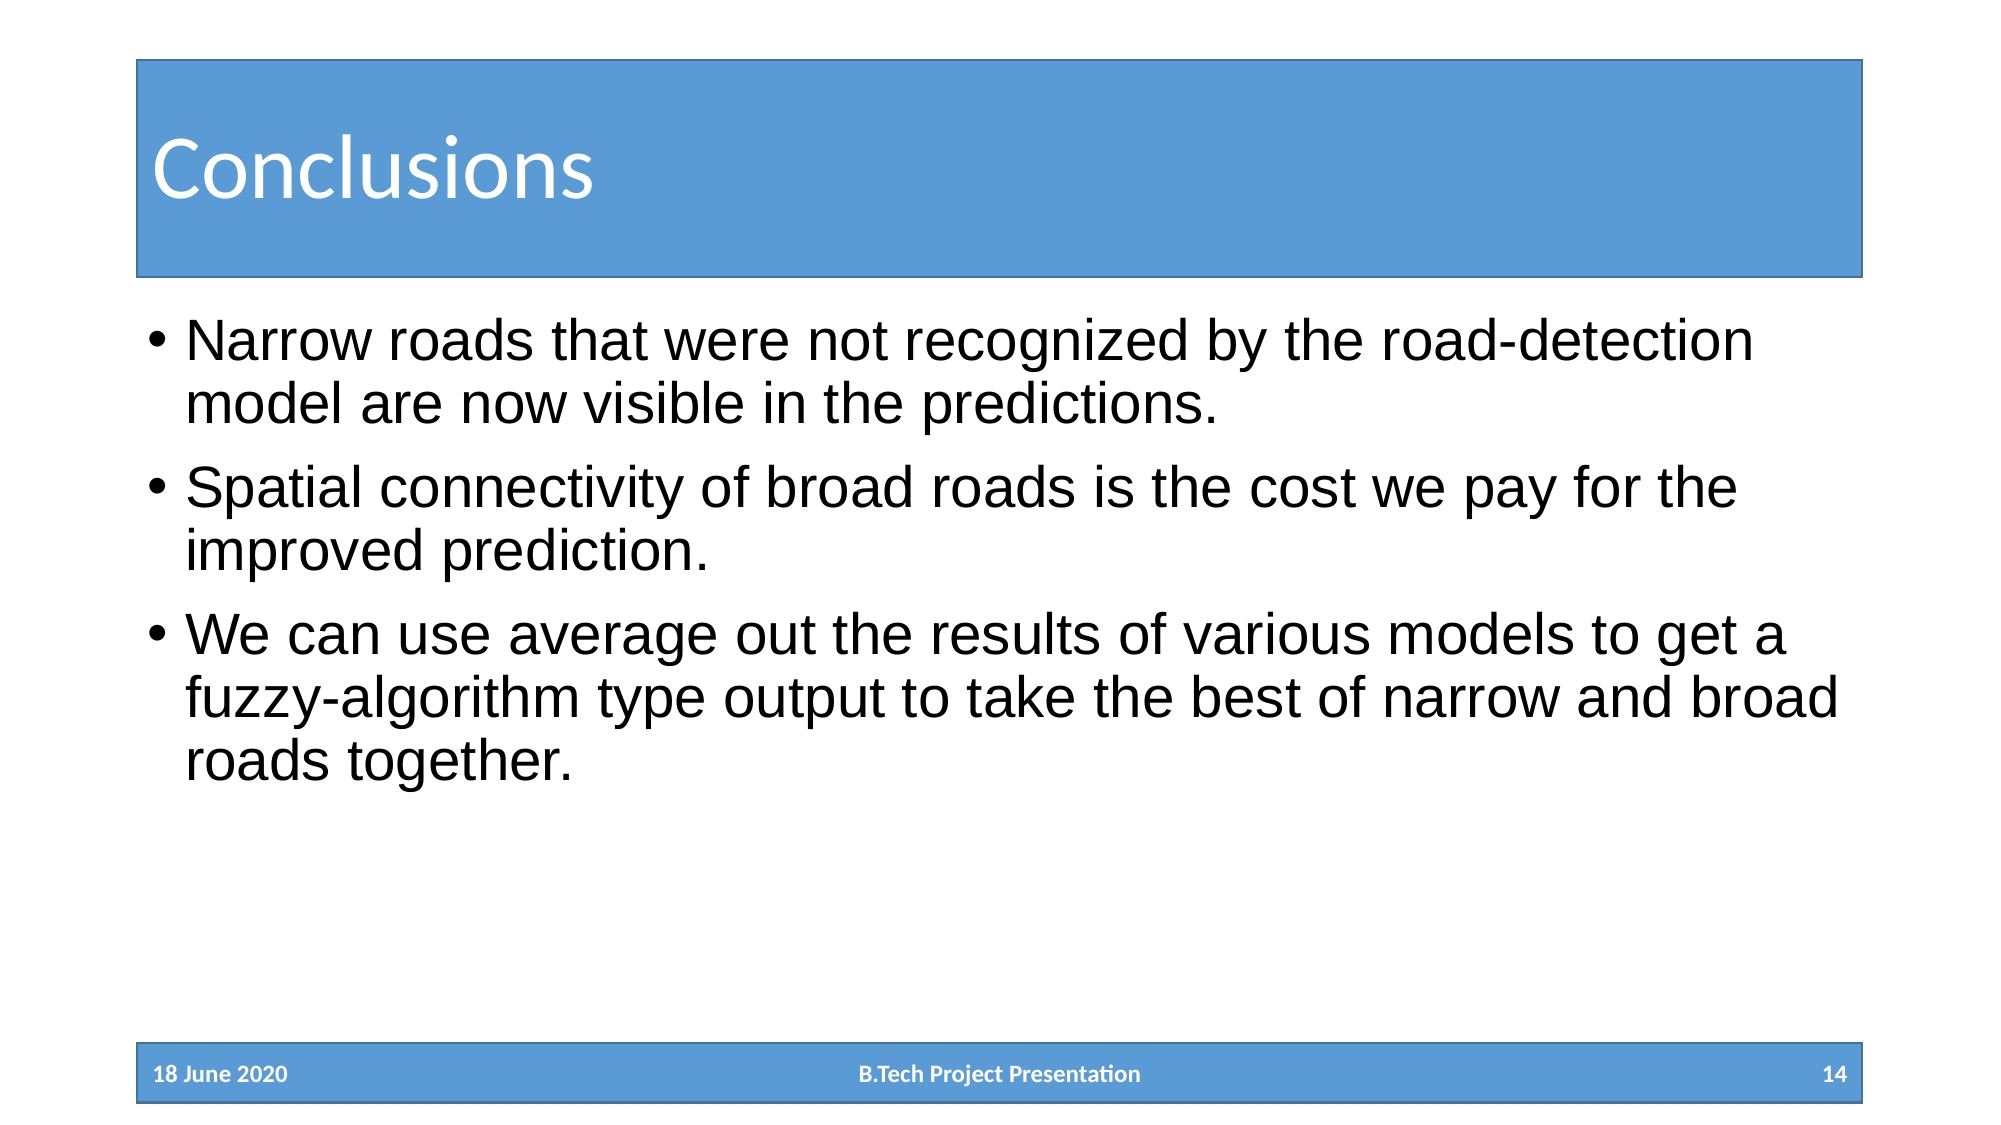

# Conclusions
Narrow roads that were not recognized by the road-detection model are now visible in the predictions.
Spatial connectivity of broad roads is the cost we pay for the improved prediction.
We can use average out the results of various models to get a fuzzy-algorithm type output to take the best of narrow and broad roads together.

18 June 2020
B.Tech Project Presentation
14